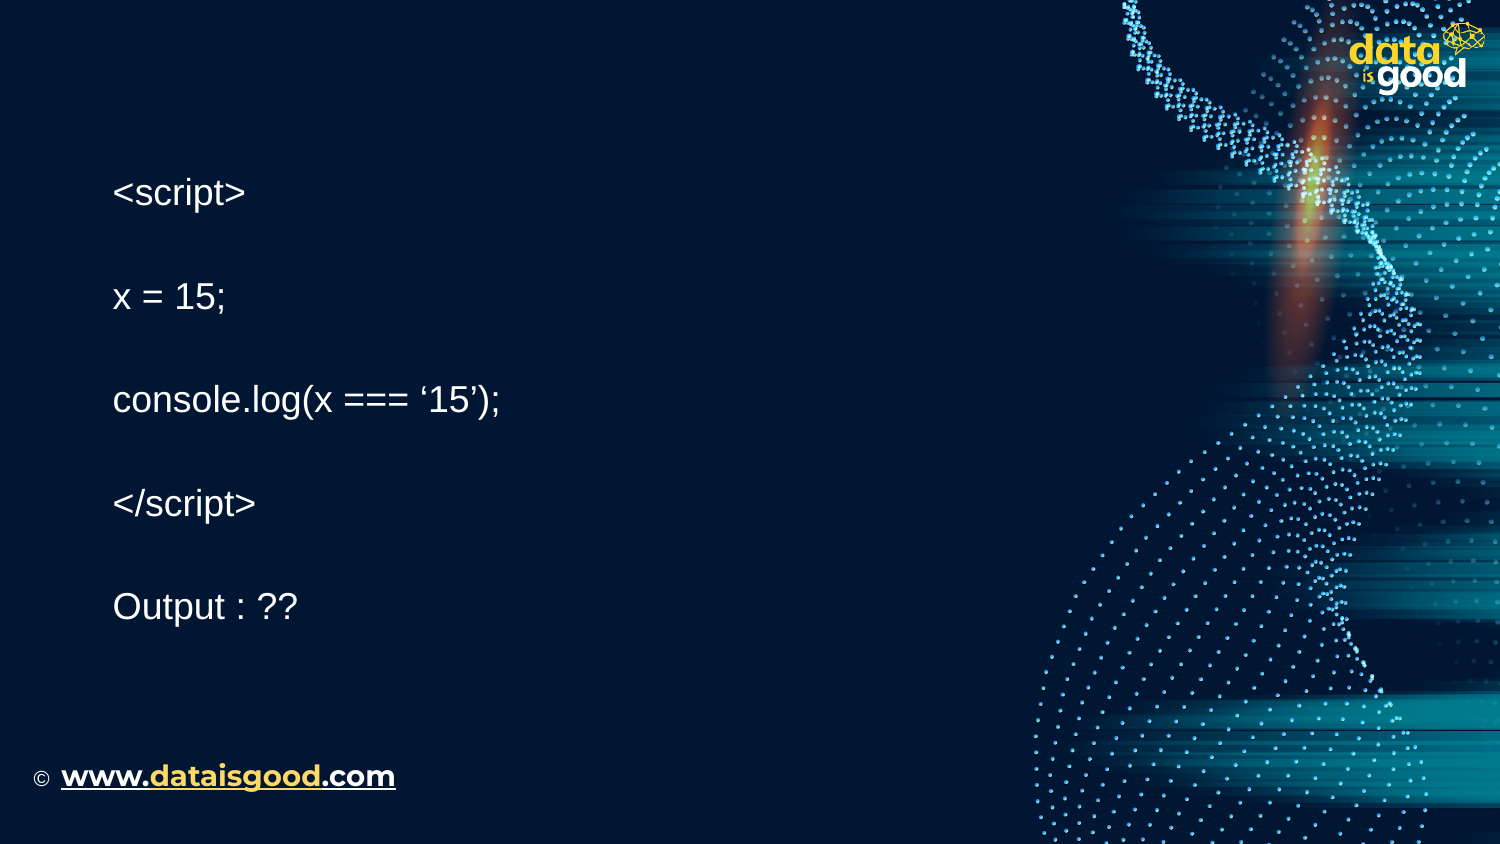

<script>

x = 15;

console.log(x === ‘15’);

</script>

Output : ??